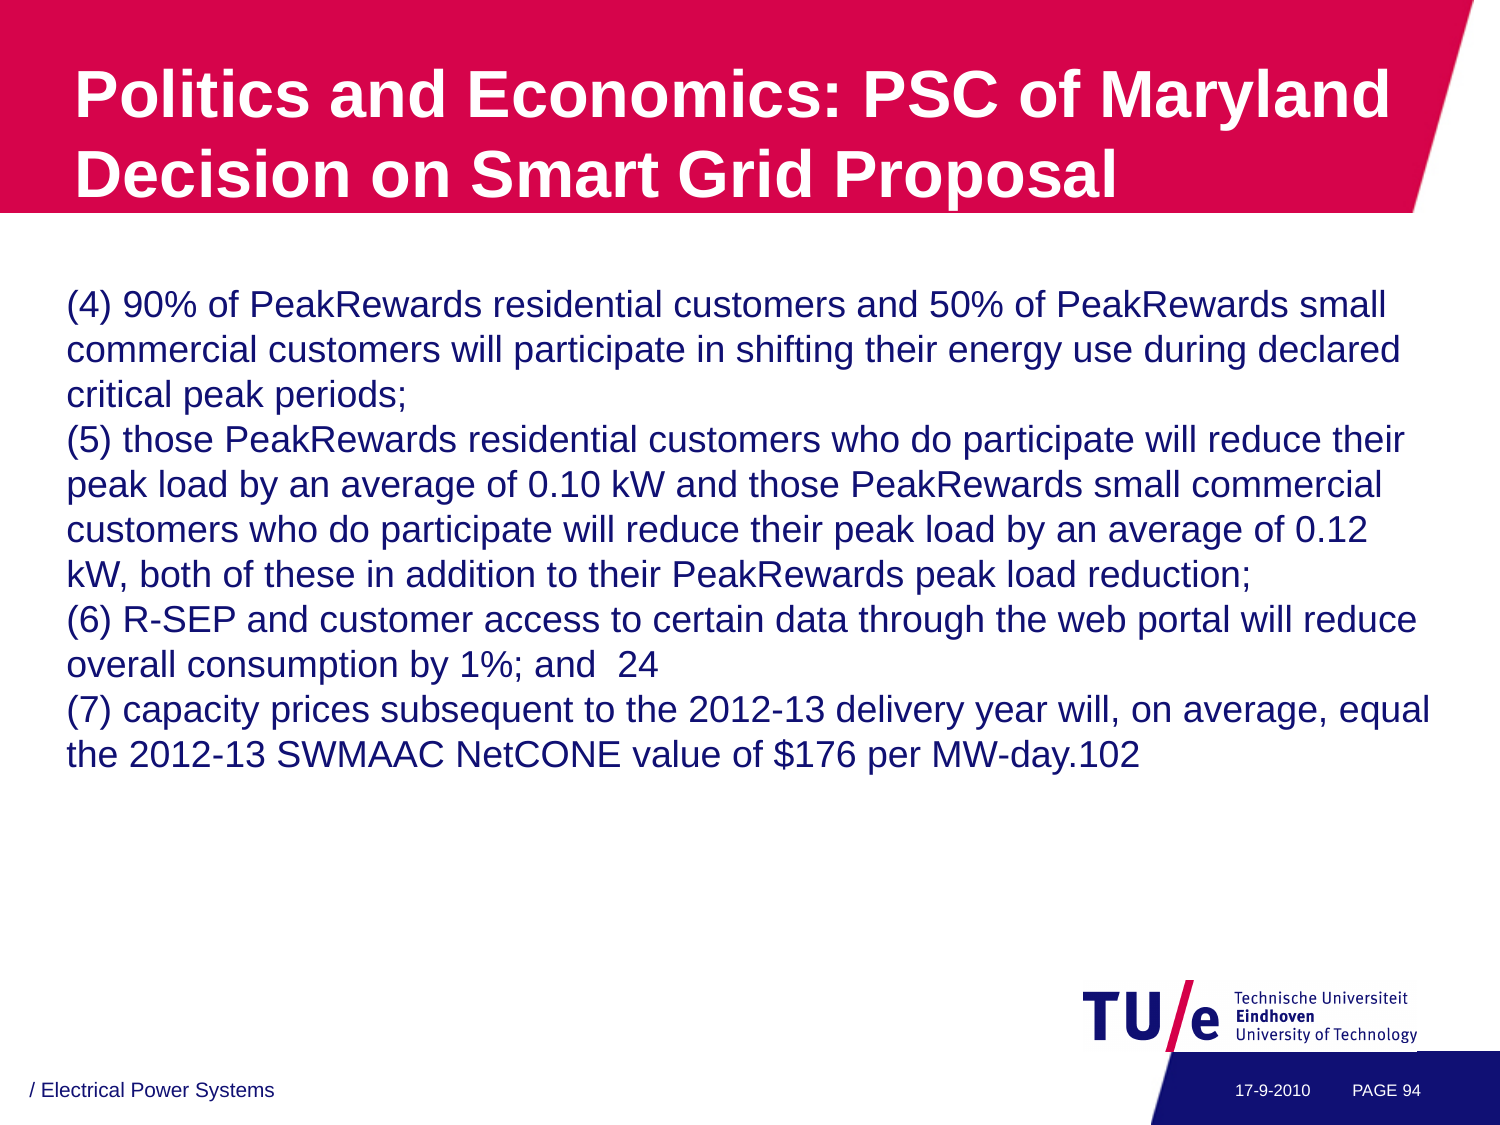

Politics and Economics: PSC of Maryland
Decision on Smart Grid Proposal
(4) 90% of PeakRewards residential customers and 50% of PeakRewards small commercial customers will participate in shifting their energy use during declared critical peak periods;
(5) those PeakRewards residential customers who do participate will reduce their peak load by an average of 0.10 kW and those PeakRewards small commercial customers who do participate will reduce their peak load by an average of 0.12 kW, both of these in addition to their PeakRewards peak load reduction;
(6) R-SEP and customer access to certain data through the web portal will reduce overall consumption by 1%; and  24
(7) capacity prices subsequent to the 2012-13 delivery year will, on average, equal the 2012-13 SWMAAC NetCONE value of $176 per MW-day.102
/ Electrical Power Systems
17-9-2010
PAGE 94